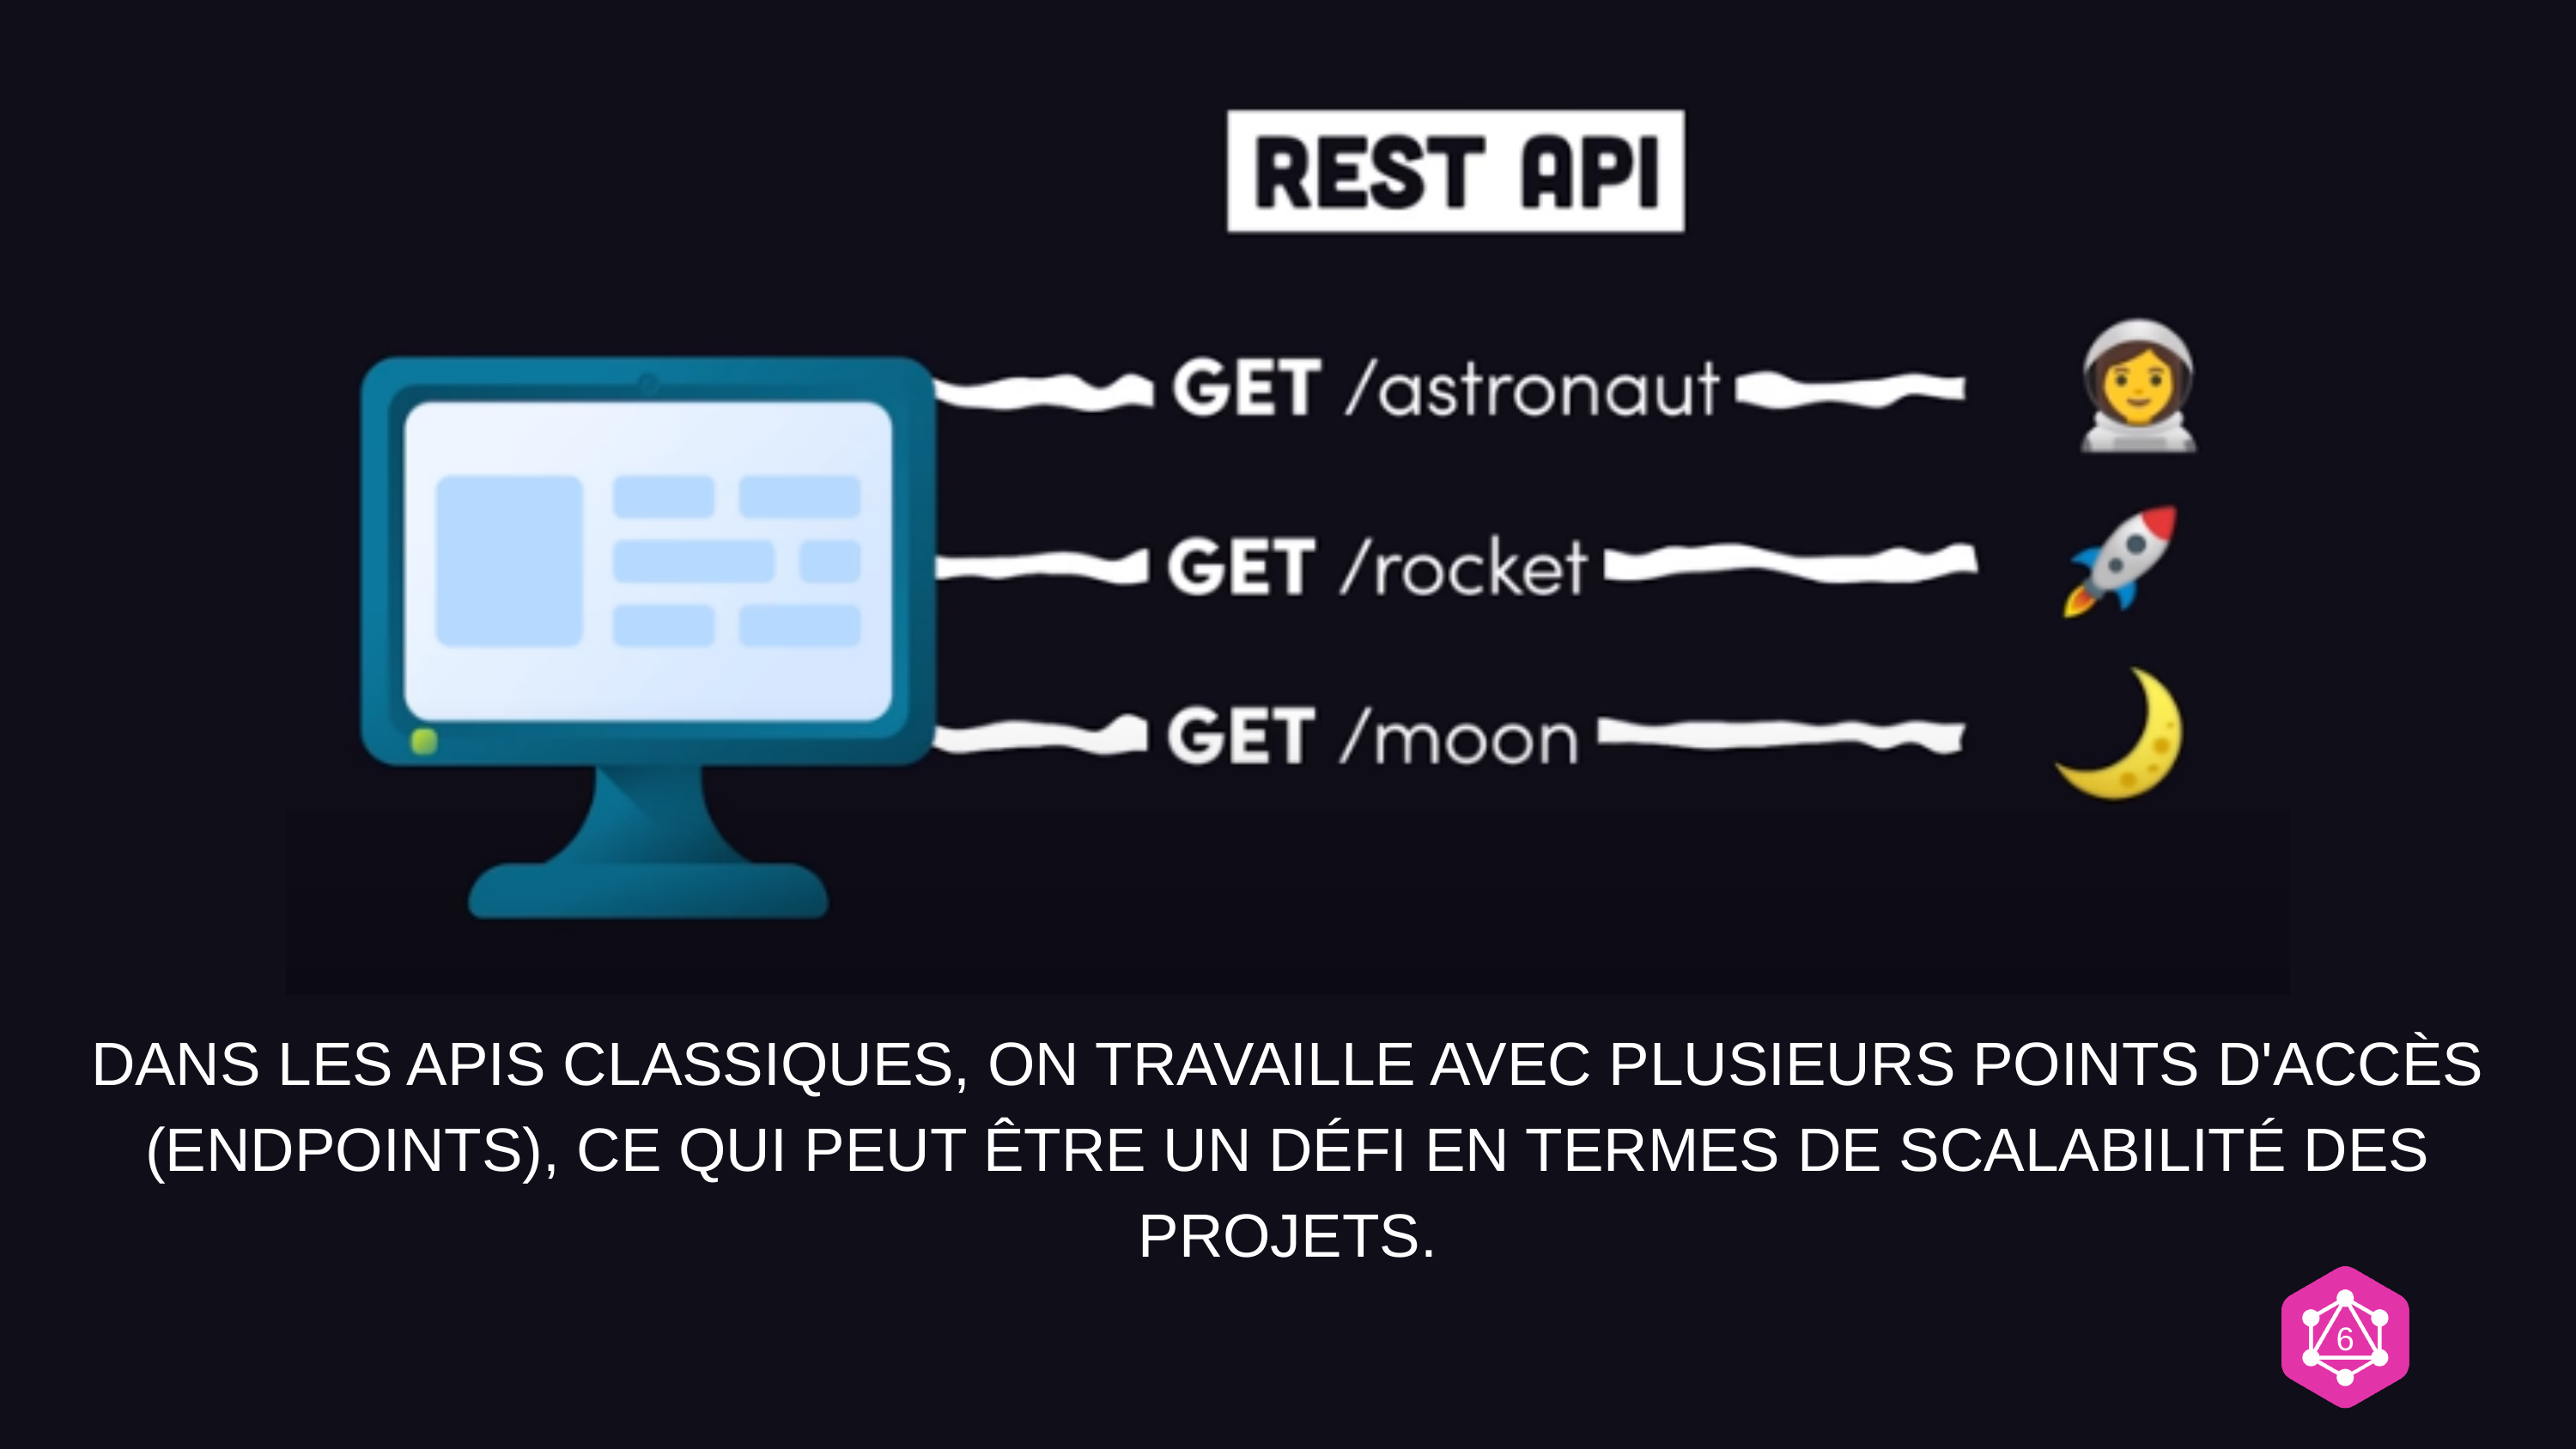

DANS LES APIS CLASSIQUES, ON TRAVAILLE AVEC PLUSIEURS POINTS D'ACCÈS (ENDPOINTS), CE QUI PEUT ÊTRE UN DÉFI EN TERMES DE SCALABILITÉ DES PROJETS.

6